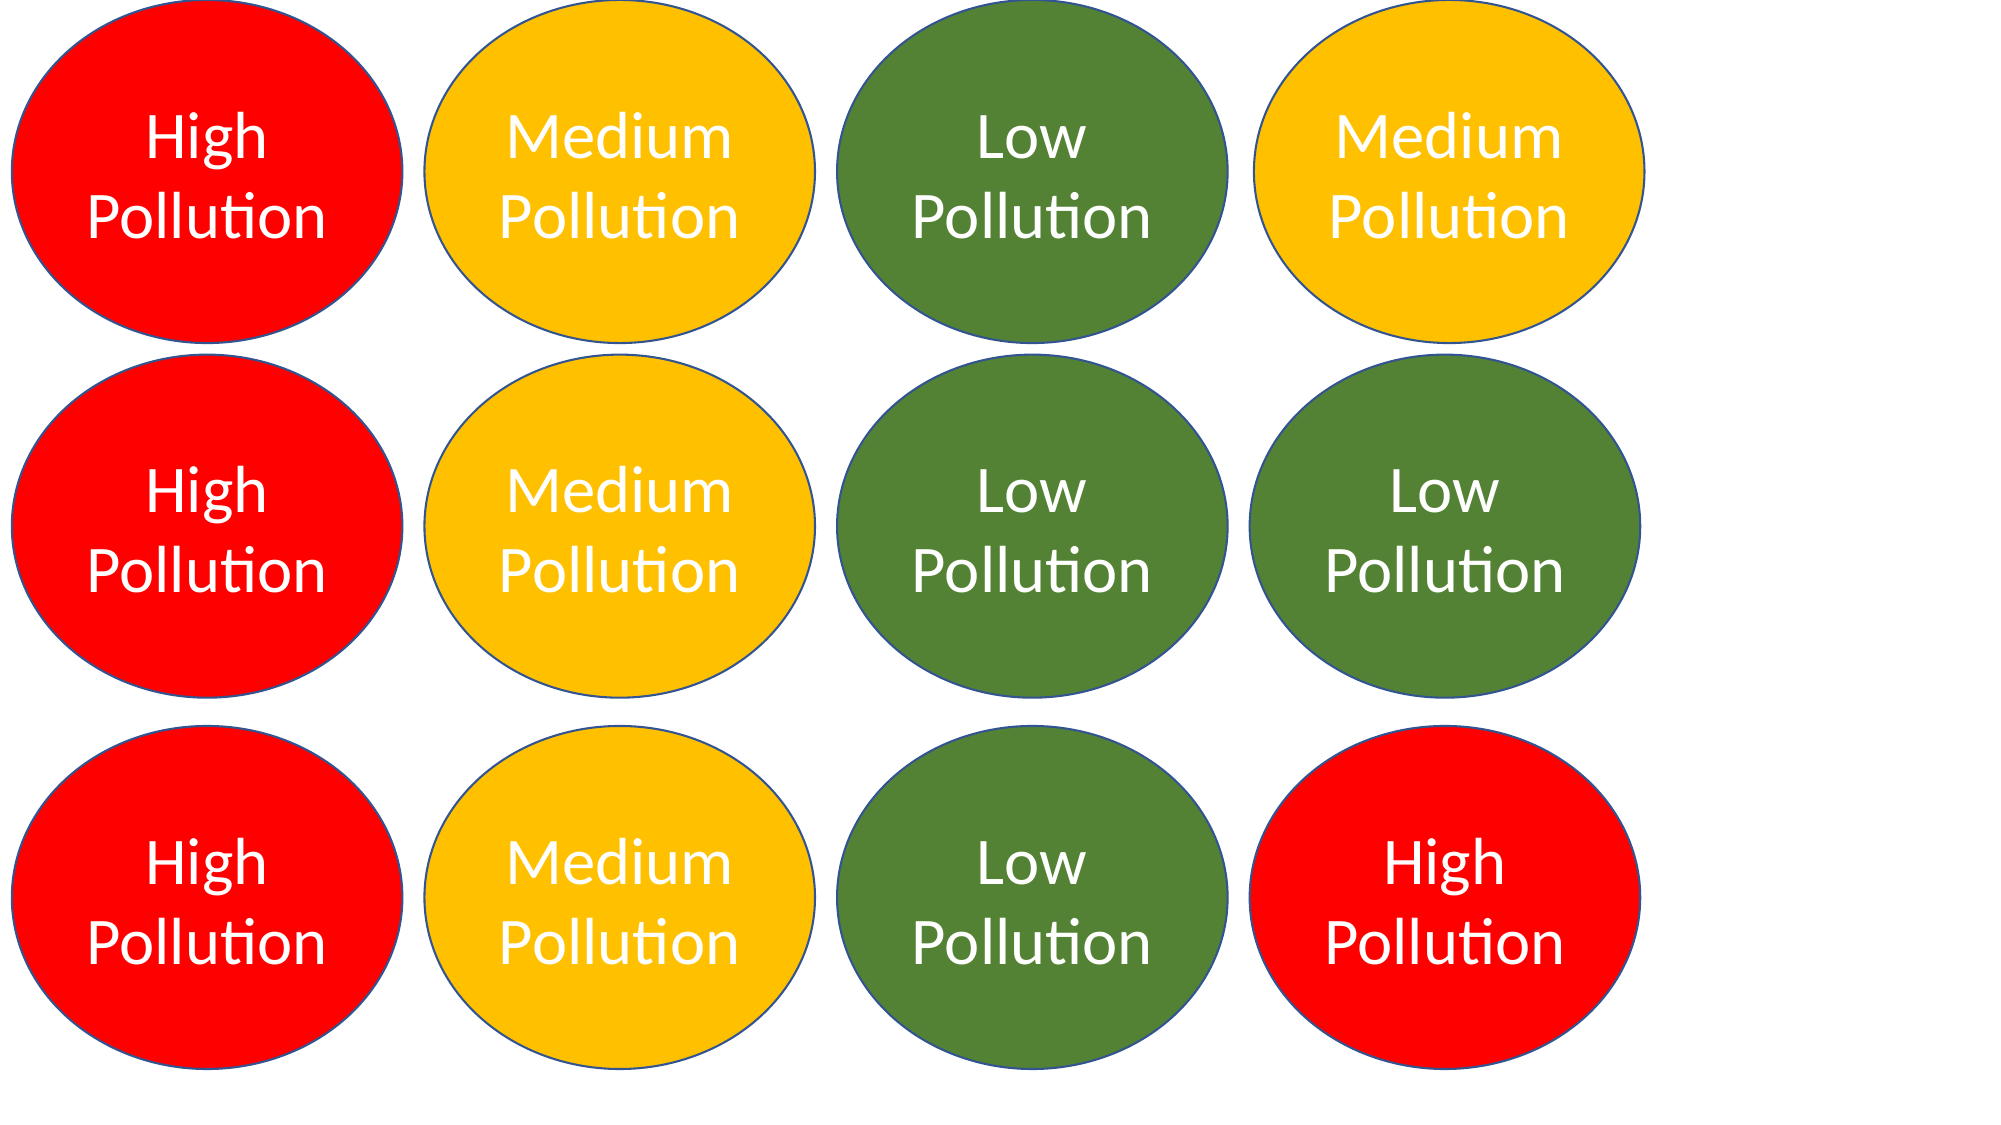

High Pollution
Medium Pollution
Low Pollution
Medium Pollution
High Pollution
Medium Pollution
Low Pollution
Low Pollution
High Pollution
Medium Pollution
Low Pollution
High Pollution